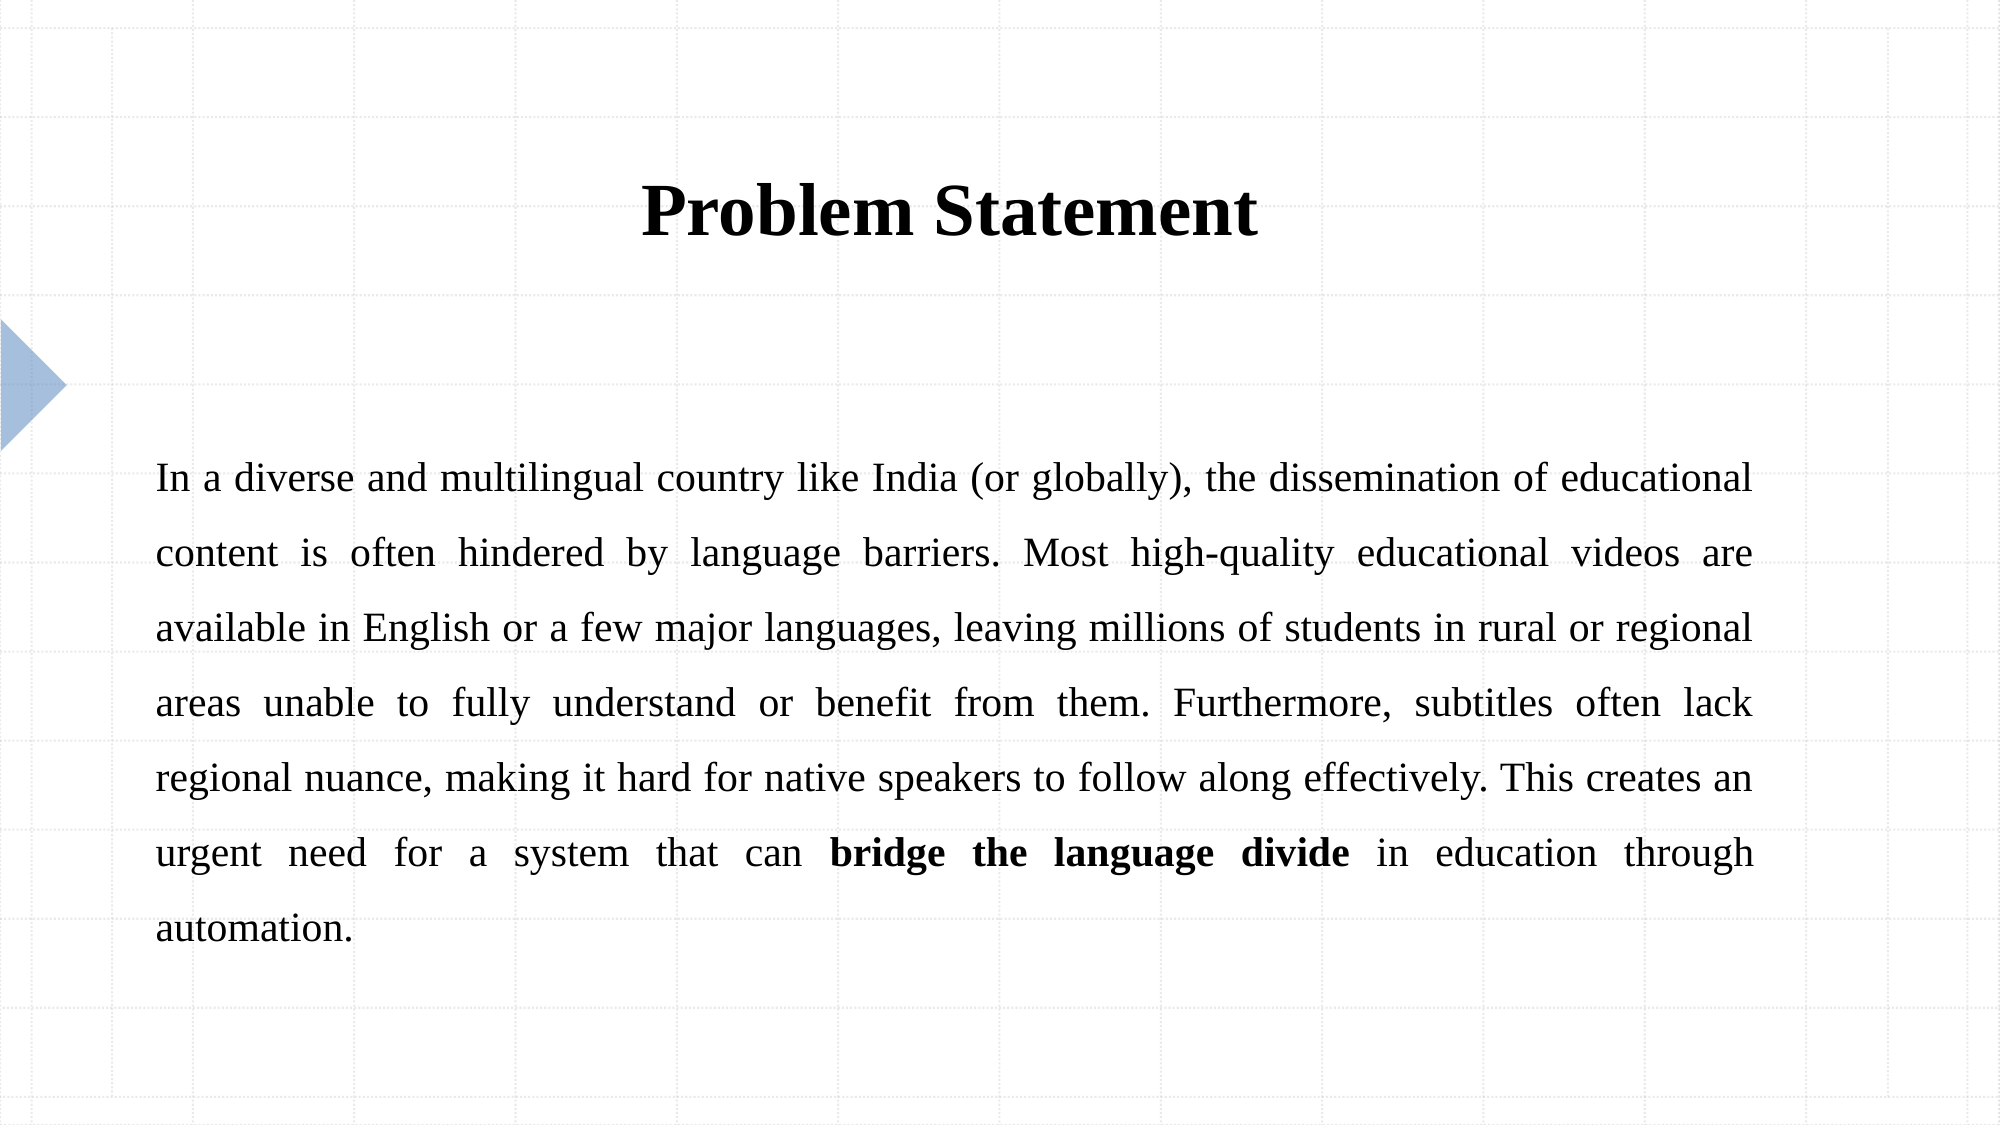

Problem Statement

In a diverse and multilingual country like India (or globally), the dissemination of educational content is often hindered by language barriers. Most high-quality educational videos are available in English or a few major languages, leaving millions of students in rural or regional areas unable to fully understand or benefit from them. Furthermore, subtitles often lack regional nuance, making it hard for native speakers to follow along effectively. This creates an urgent need for a system that can bridge the language divide in education through automation.